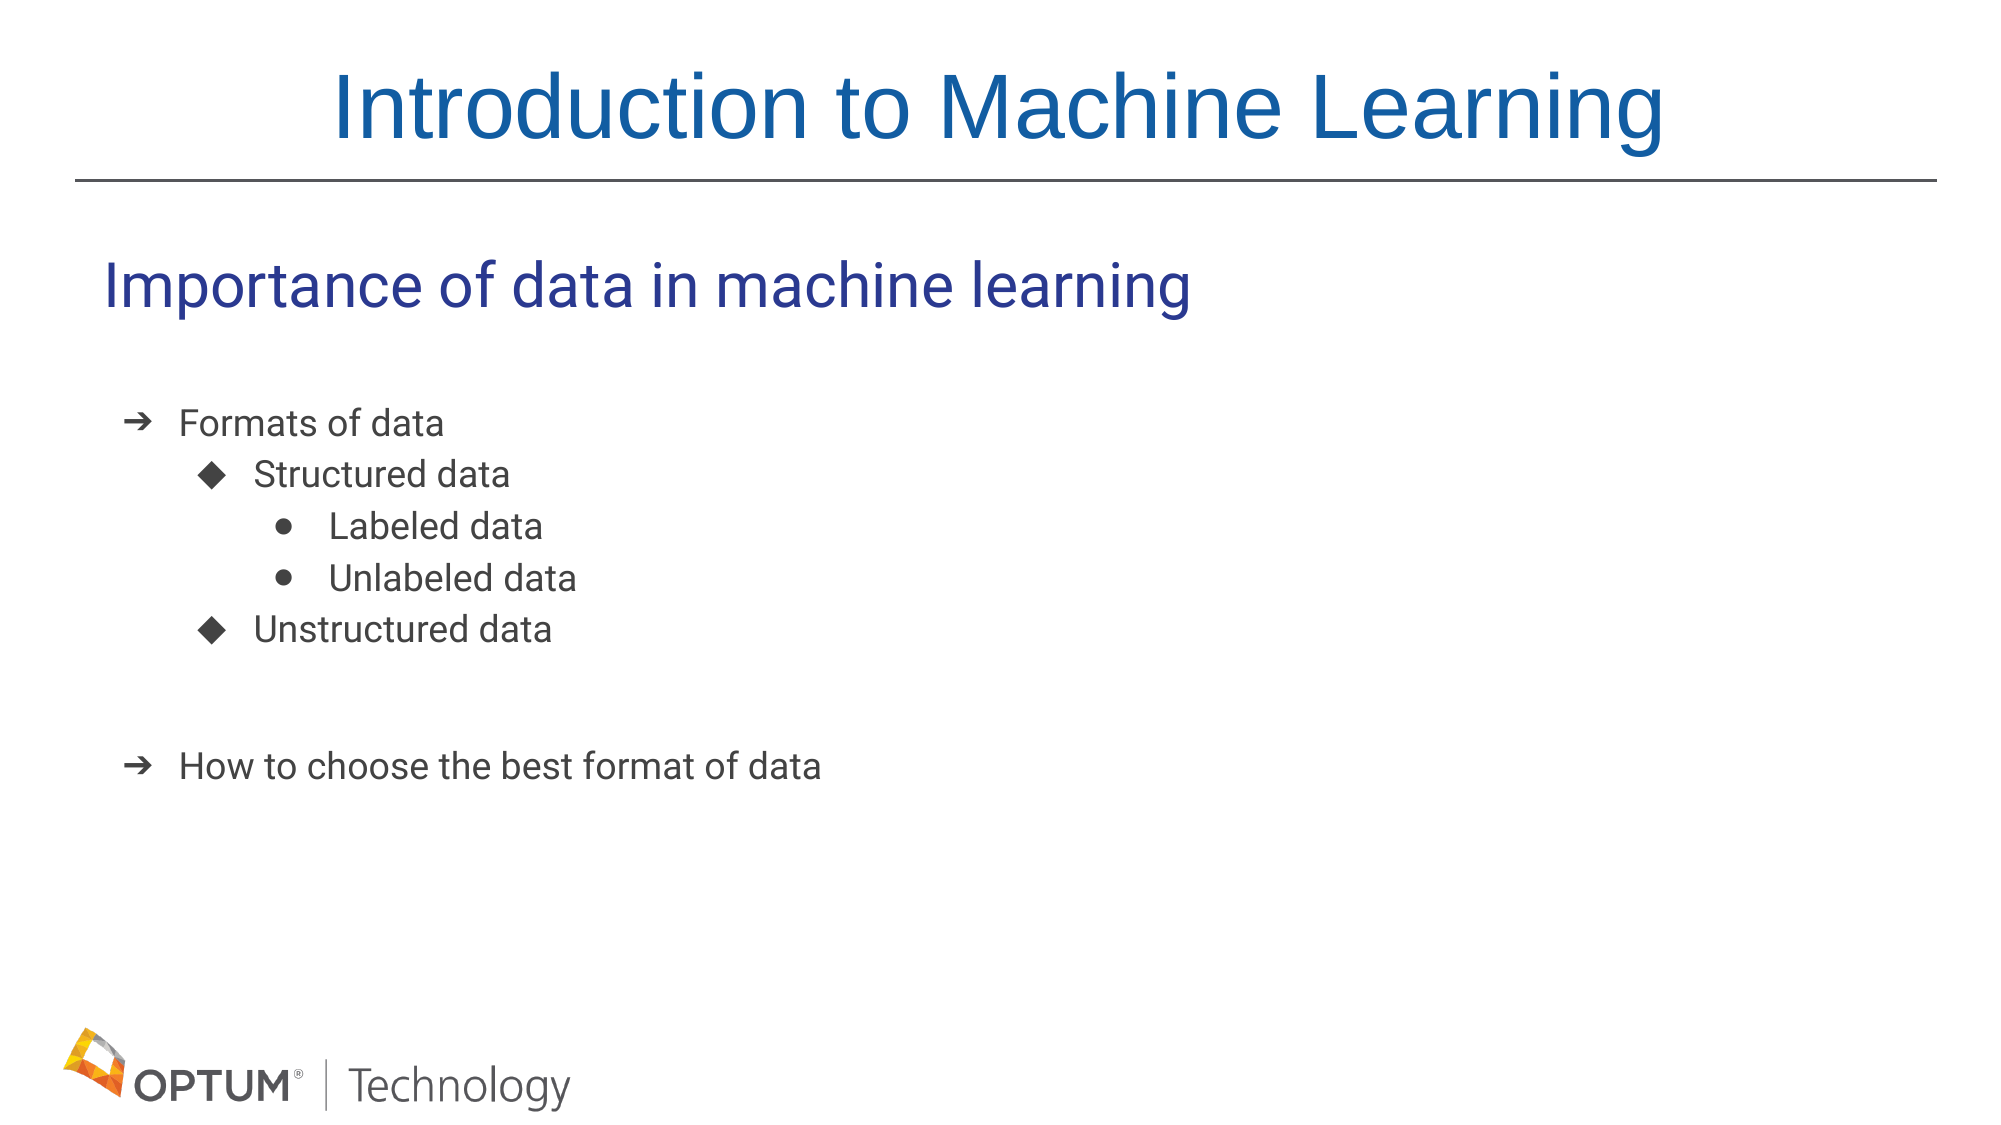

Introduction to Machine Learning
Importance of data in machine learning

Formats of data
Structured data
Labeled data
Unlabeled data
Unstructured data

How to choose the best format of data